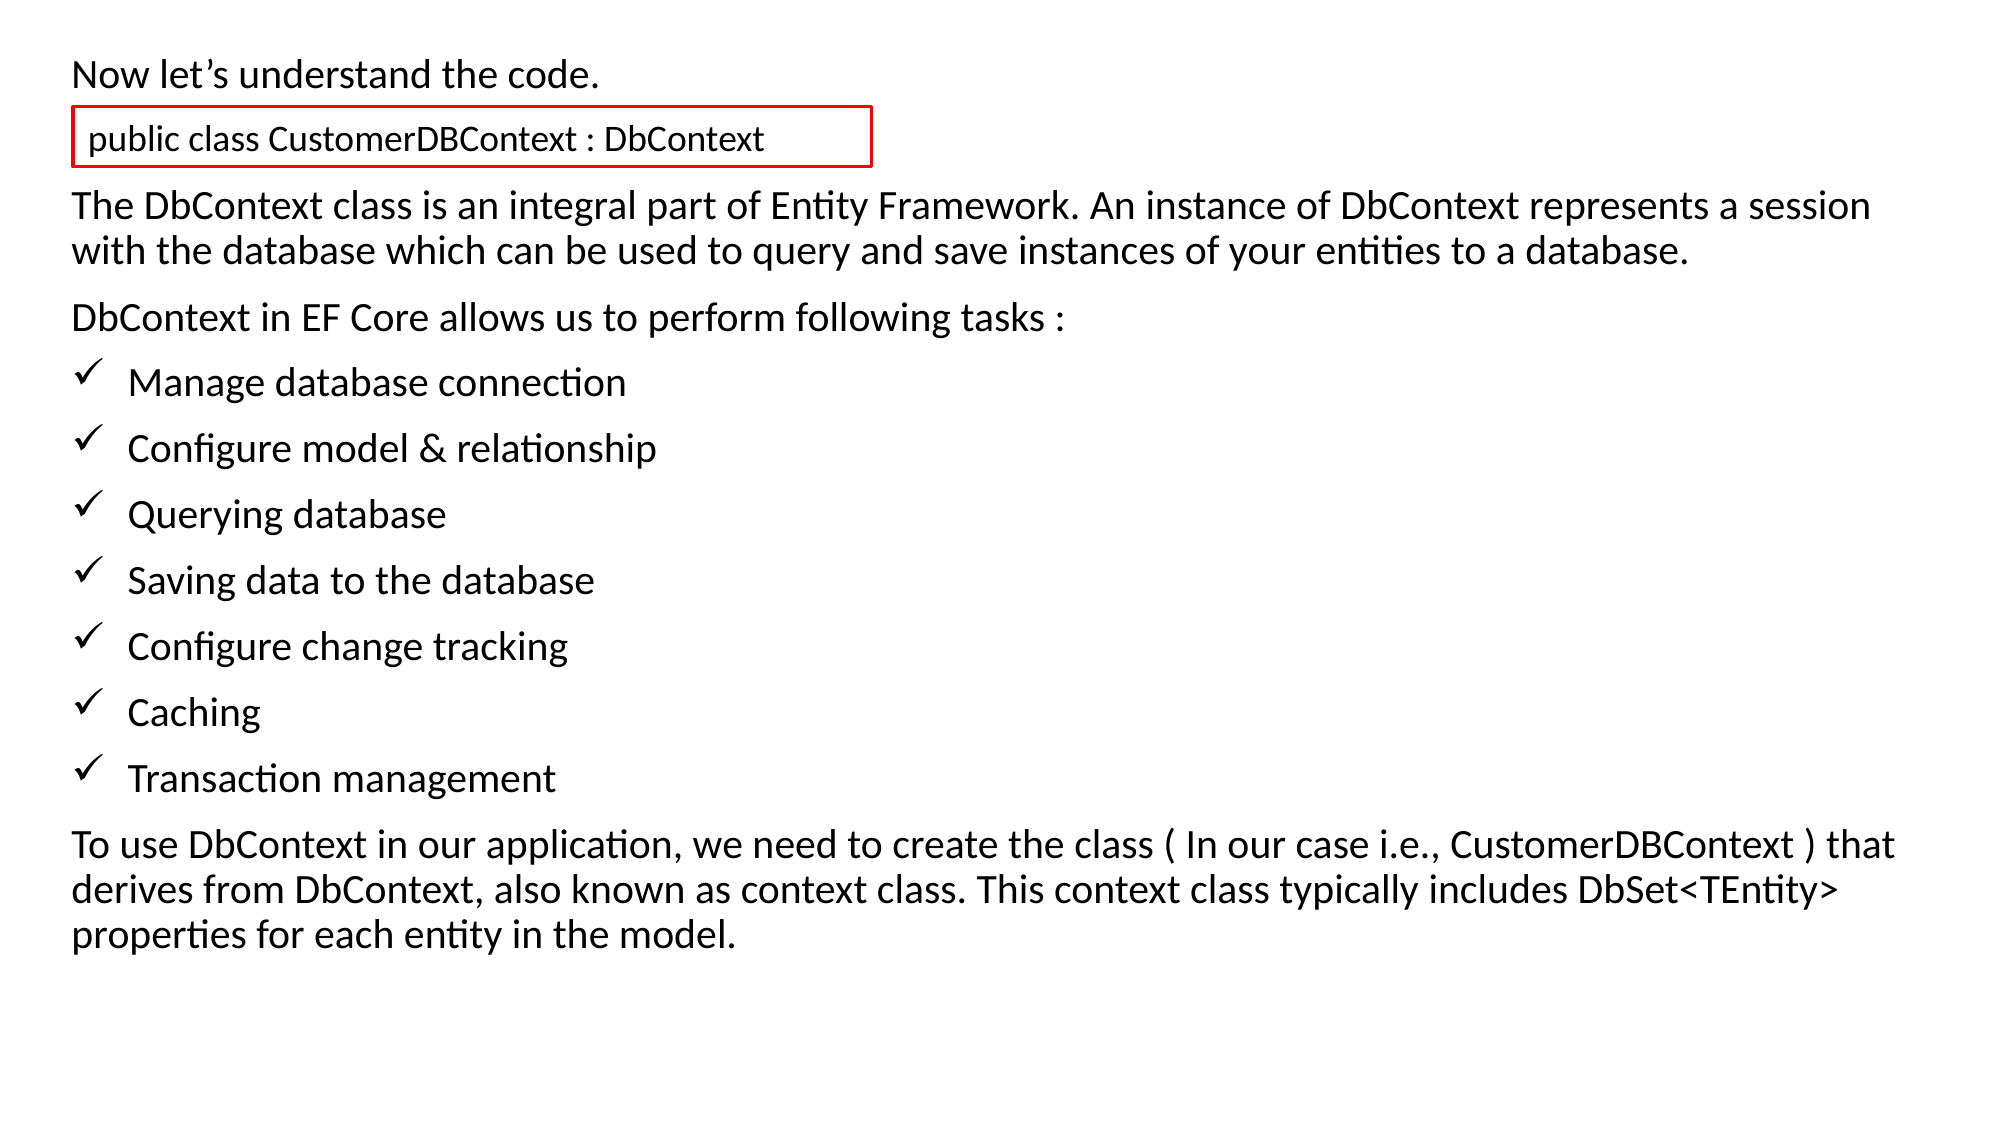

Now let’s understand the code.

The DbContext class is an integral part of Entity Framework. An instance of DbContext represents a session with the database which can be used to query and save instances of your entities to a database.
DbContext in EF Core allows us to perform following tasks :
Manage database connection
Configure model & relationship
Querying database
Saving data to the database
Configure change tracking
Caching
Transaction management
To use DbContext in our application, we need to create the class ( In our case i.e., CustomerDBContext ) that derives from DbContext, also known as context class. This context class typically includes DbSet<TEntity> properties for each entity in the model.
public class CustomerDBContext : DbContext